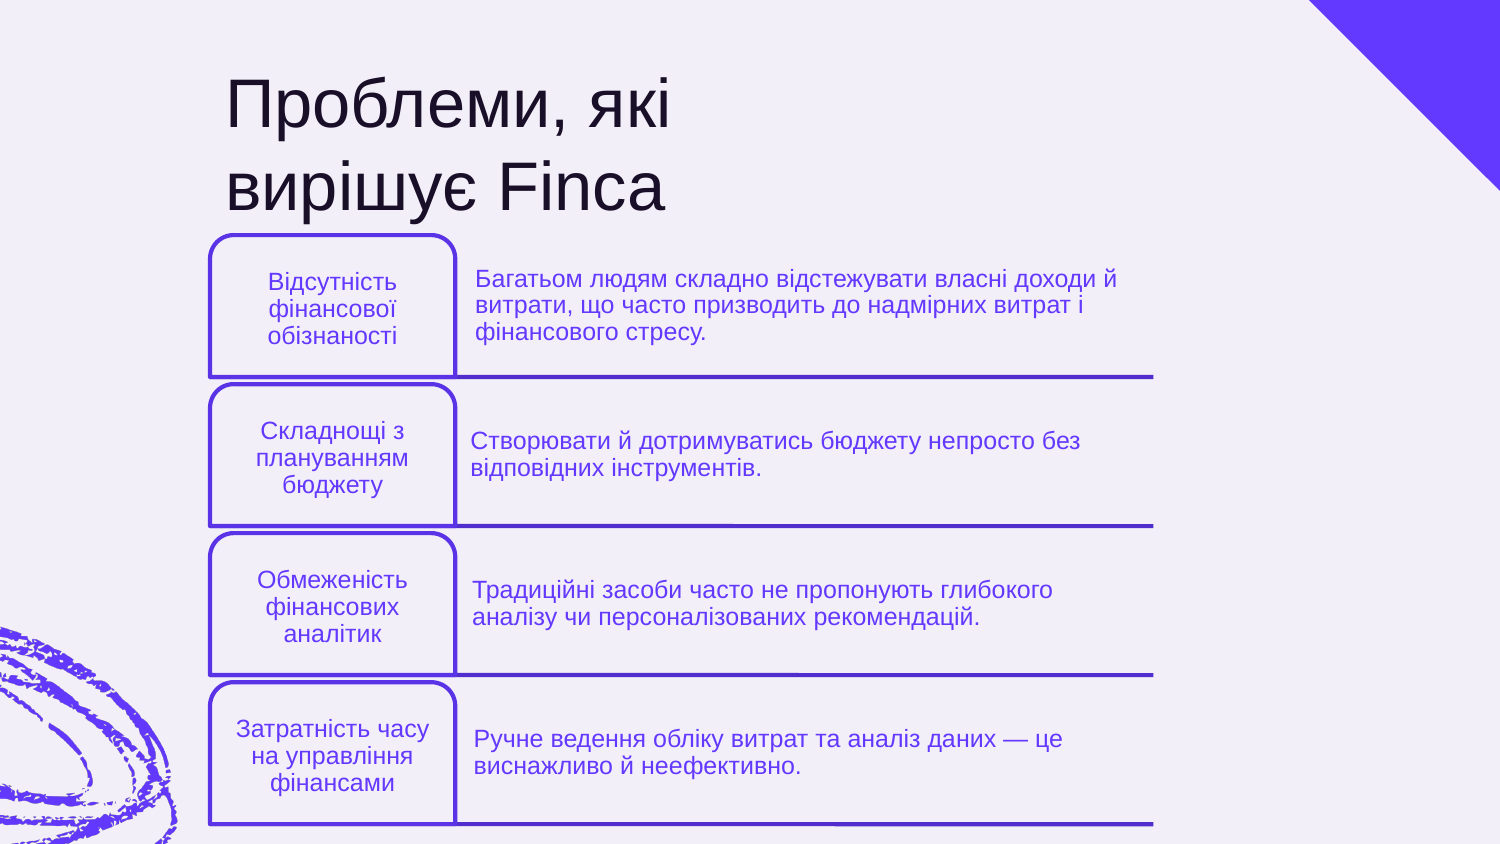

# Проблеми, які вирішує Finca
Багатьом людям складно відстежувати власні доходи й витрати, що часто призводить до надмірних витрат і фінансового стресу.
Відсутність фінансової обізнаності
Створювати й дотримуватись бюджету непросто без відповідних інструментів.
Складнощі з плануванням бюджету
Традиційні засоби часто не пропонують глибокого аналізу чи персоналізованих рекомендацій.
Обмеженість фінансових аналітик
Ручне ведення обліку витрат та аналіз даних — це виснажливо й неефективно.
Затратність часу на управління фінансами